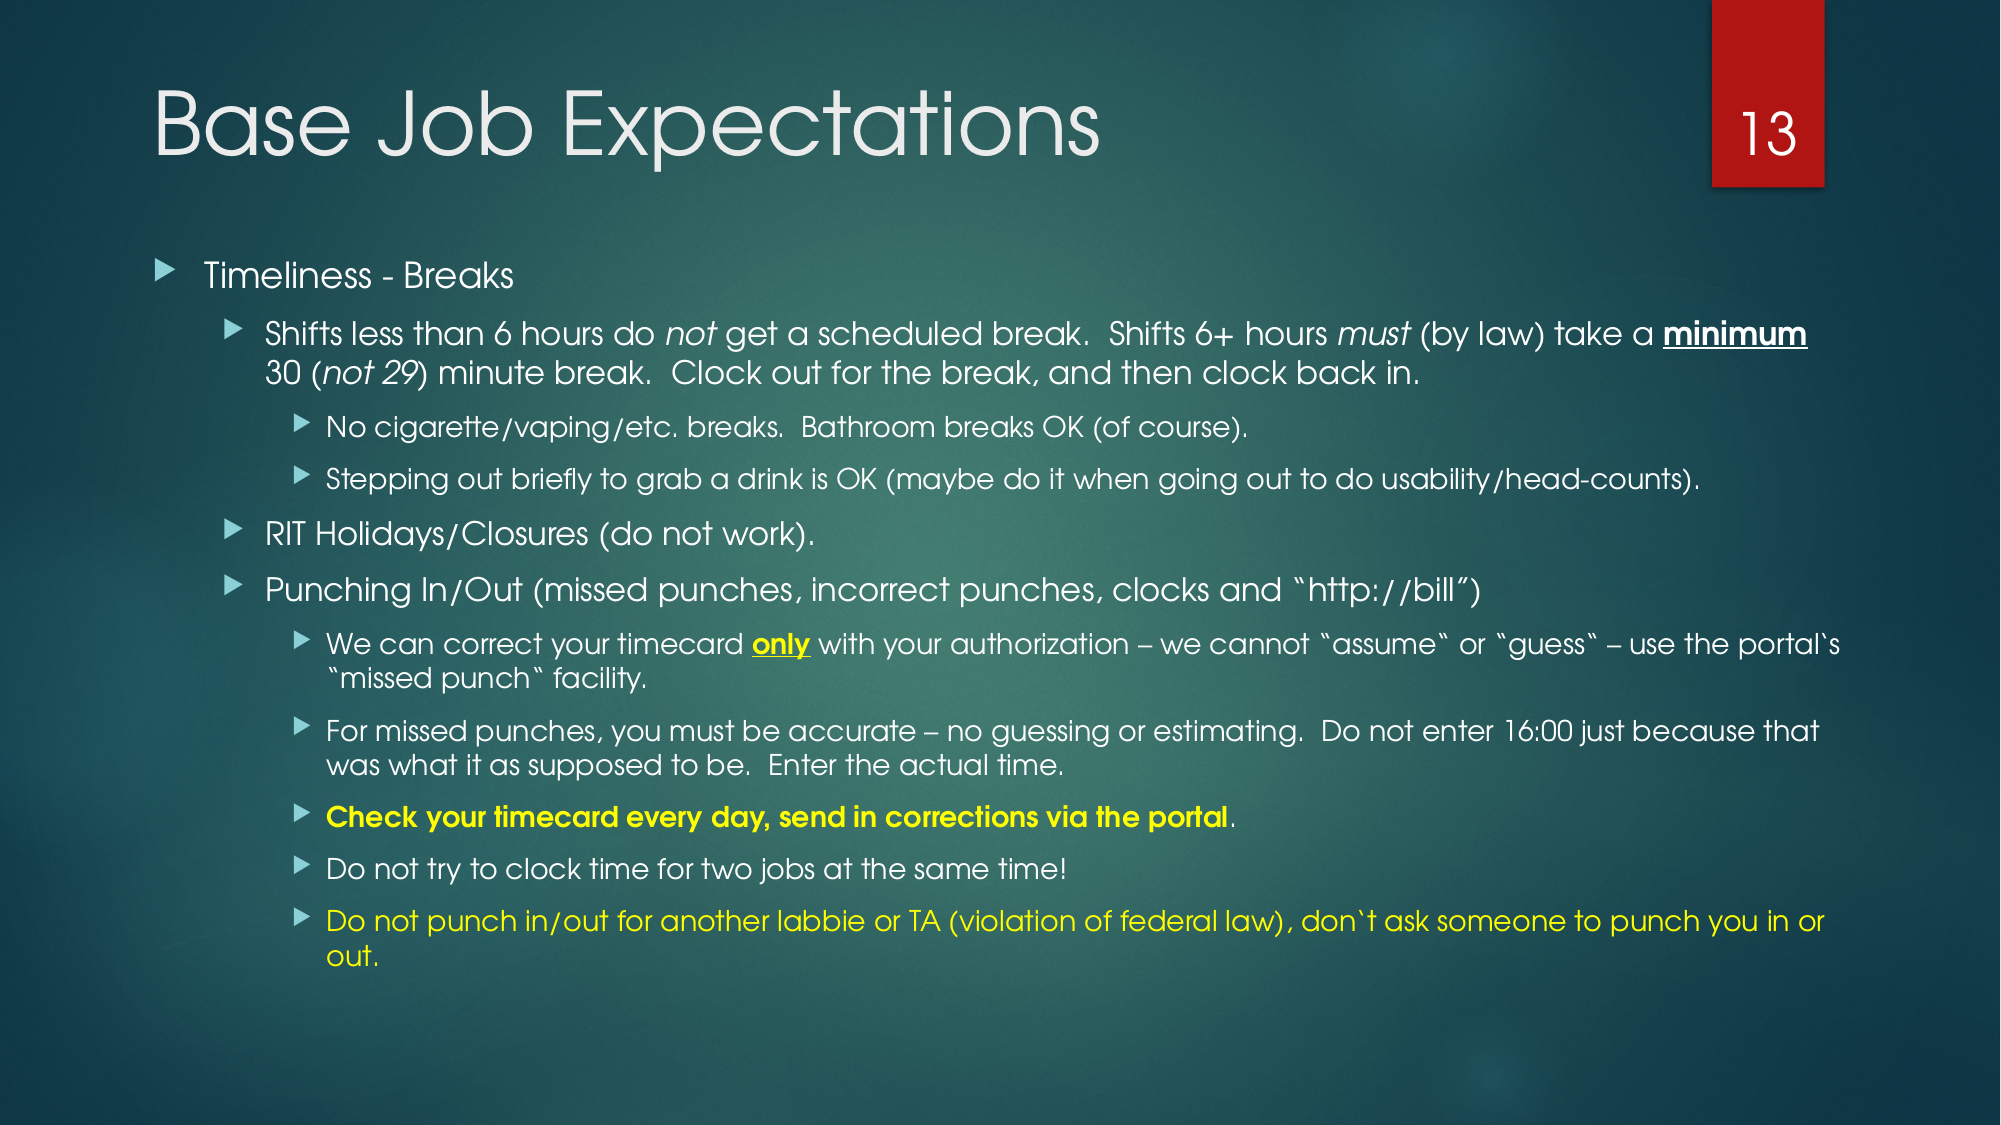

13
# Base Job Expectations
Timeliness - Breaks
Shifts less than 6 hours do not get a scheduled break.  Shifts 6+ hours must (by law) take a minimum 30 (not 29) minute break.  Clock out for the break, and then clock back in.
No cigarette/vaping/etc. breaks.  Bathroom breaks OK (of course).
Stepping out briefly to grab a drink is OK (maybe do it when going out to do usability/head-counts).
RIT Holidays/Closures (do not work).
Punching In/Out (missed punches, incorrect punches, clocks and “http://bill”)
We can correct your timecard only with your authorization – we cannot “assume“ or “guess“ – use the portal‘s “missed punch“ facility.
For missed punches, you must be accurate – no guessing or estimating.  Do not enter 16:00 just because that was what it as supposed to be.  Enter the actual time.
Check your timecard every day, send in corrections via the portal.
Do not try to clock time for two jobs at the same time!
Do not punch in/out for another labbie or TA (violation of federal law), don‘t ask someone to punch you in or out.